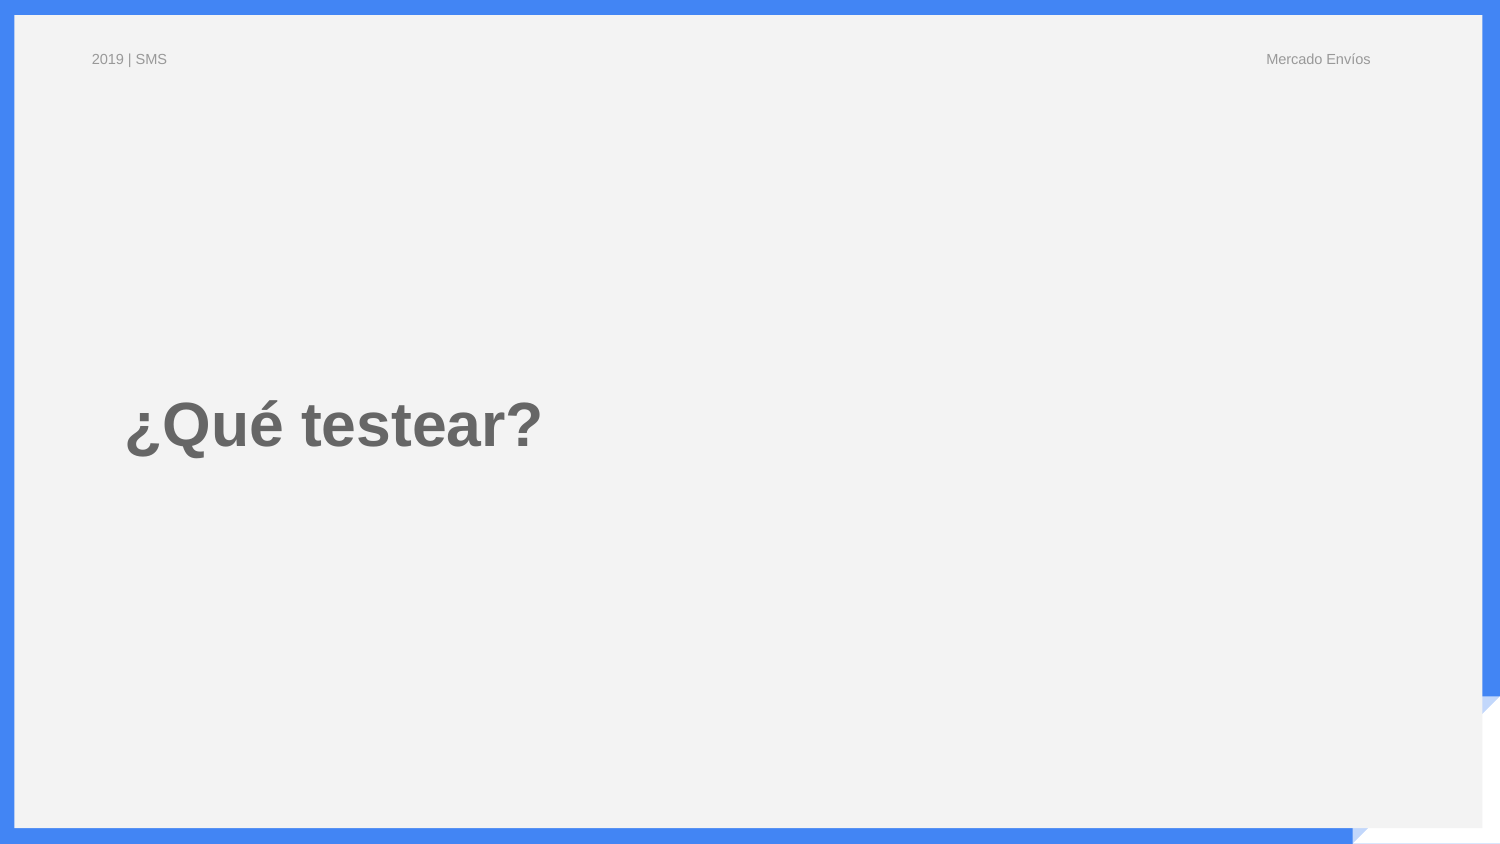

2019 | SMS
Mercado Envíos

¿Qué testear?